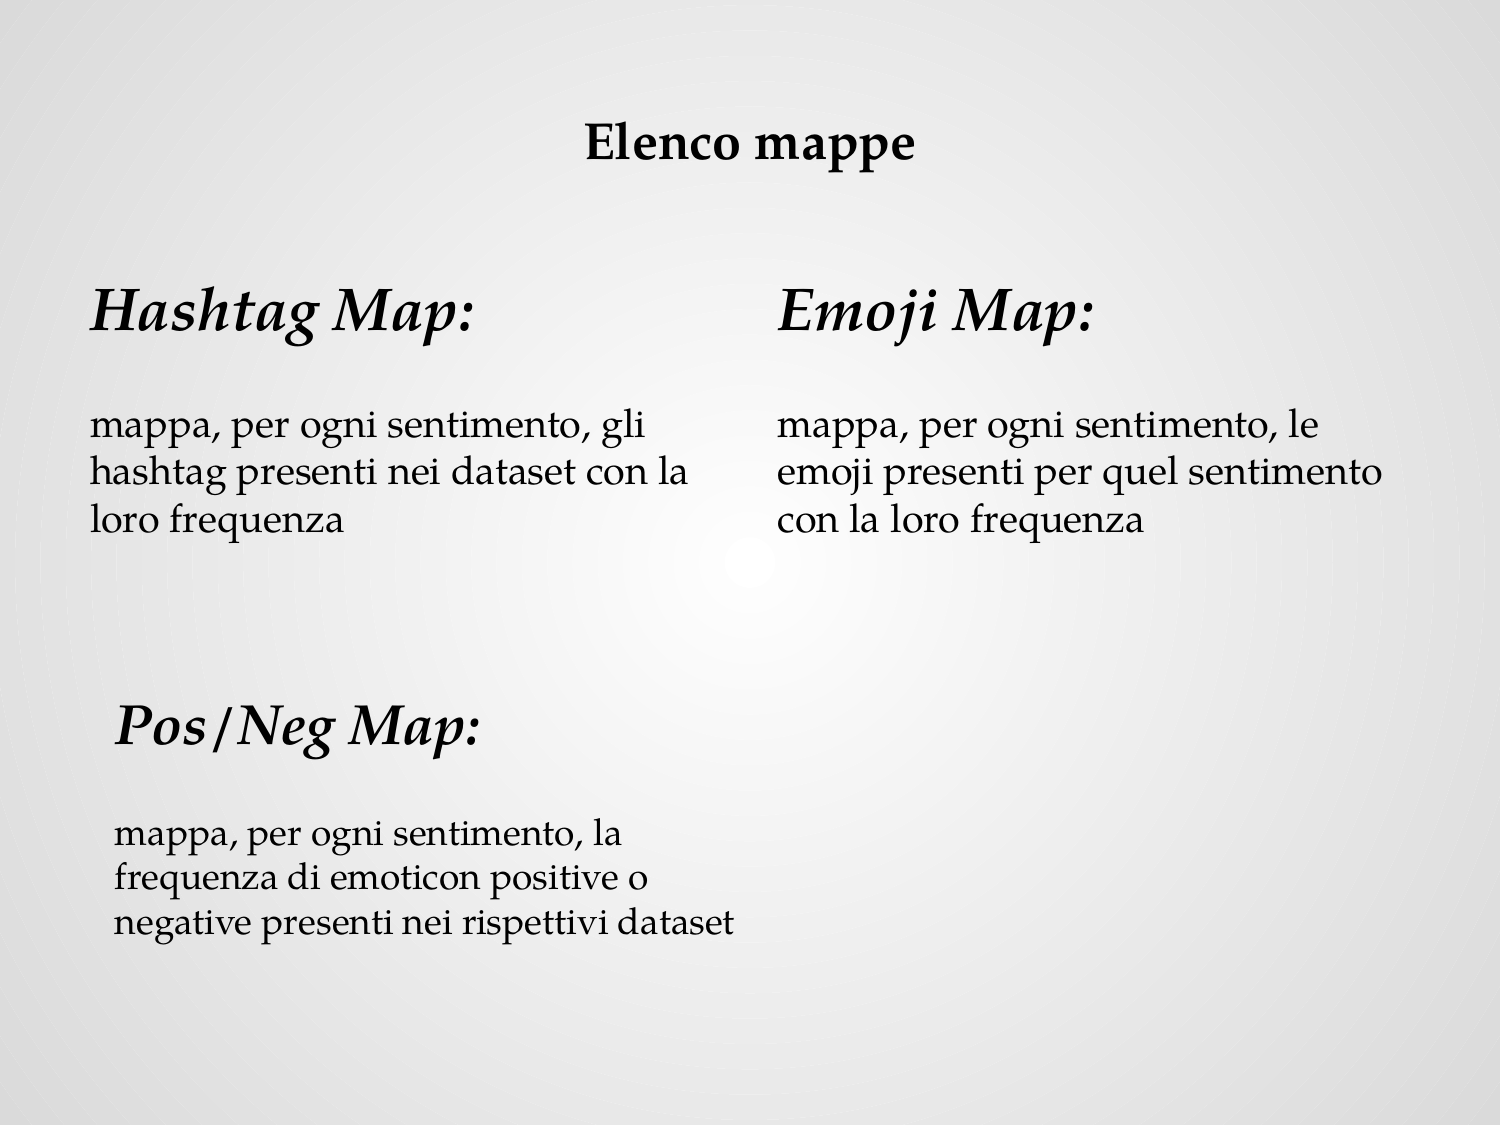

# Elenco mappe
Hashtag Map:
mappa, per ogni sentimento, gli hashtag presenti nei dataset con la loro frequenza
Emoji Map:
mappa, per ogni sentimento, le emoji presenti per quel sentimento  con la loro frequenza

Pos/Neg Map:
mappa, per ogni sentimento, la frequenza di emoticon positive o negative presenti nei rispettivi dataset